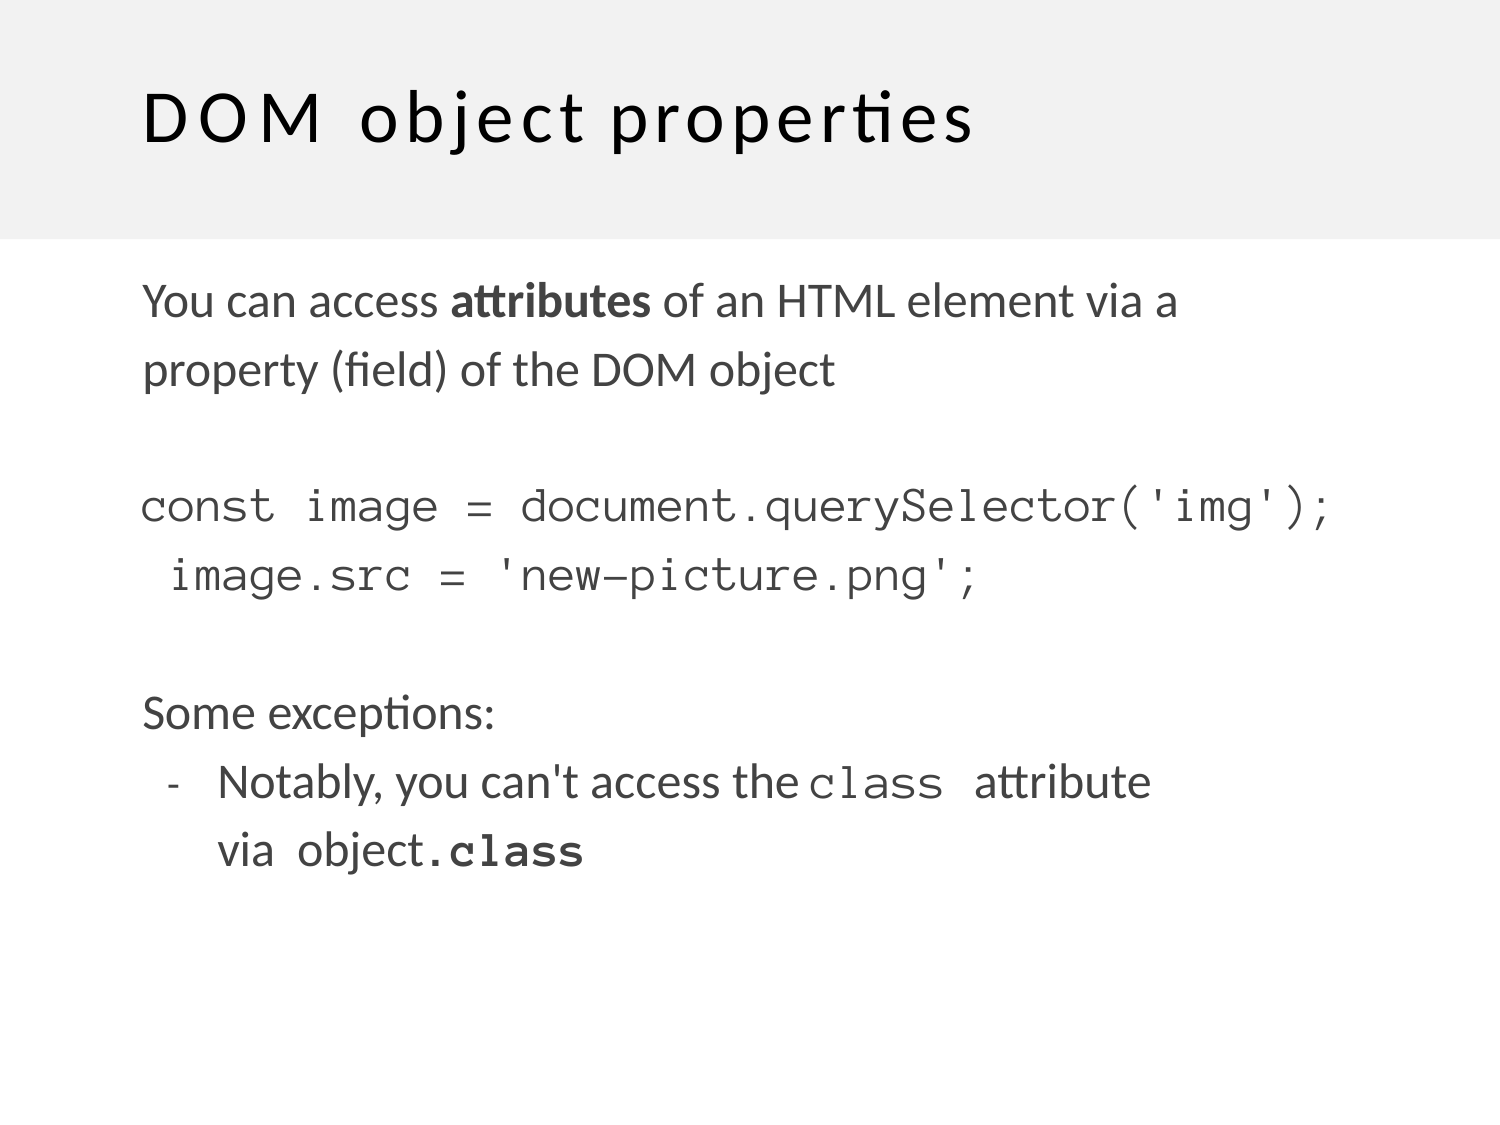

# DOM object properties
You can access attributes of an HTML element via a  property (field) of the DOM object

const image = document.querySelector('img');  image.src = 'new-picture.png';

Some exceptions:
-	Notably, you can't access the class attribute via  object.class